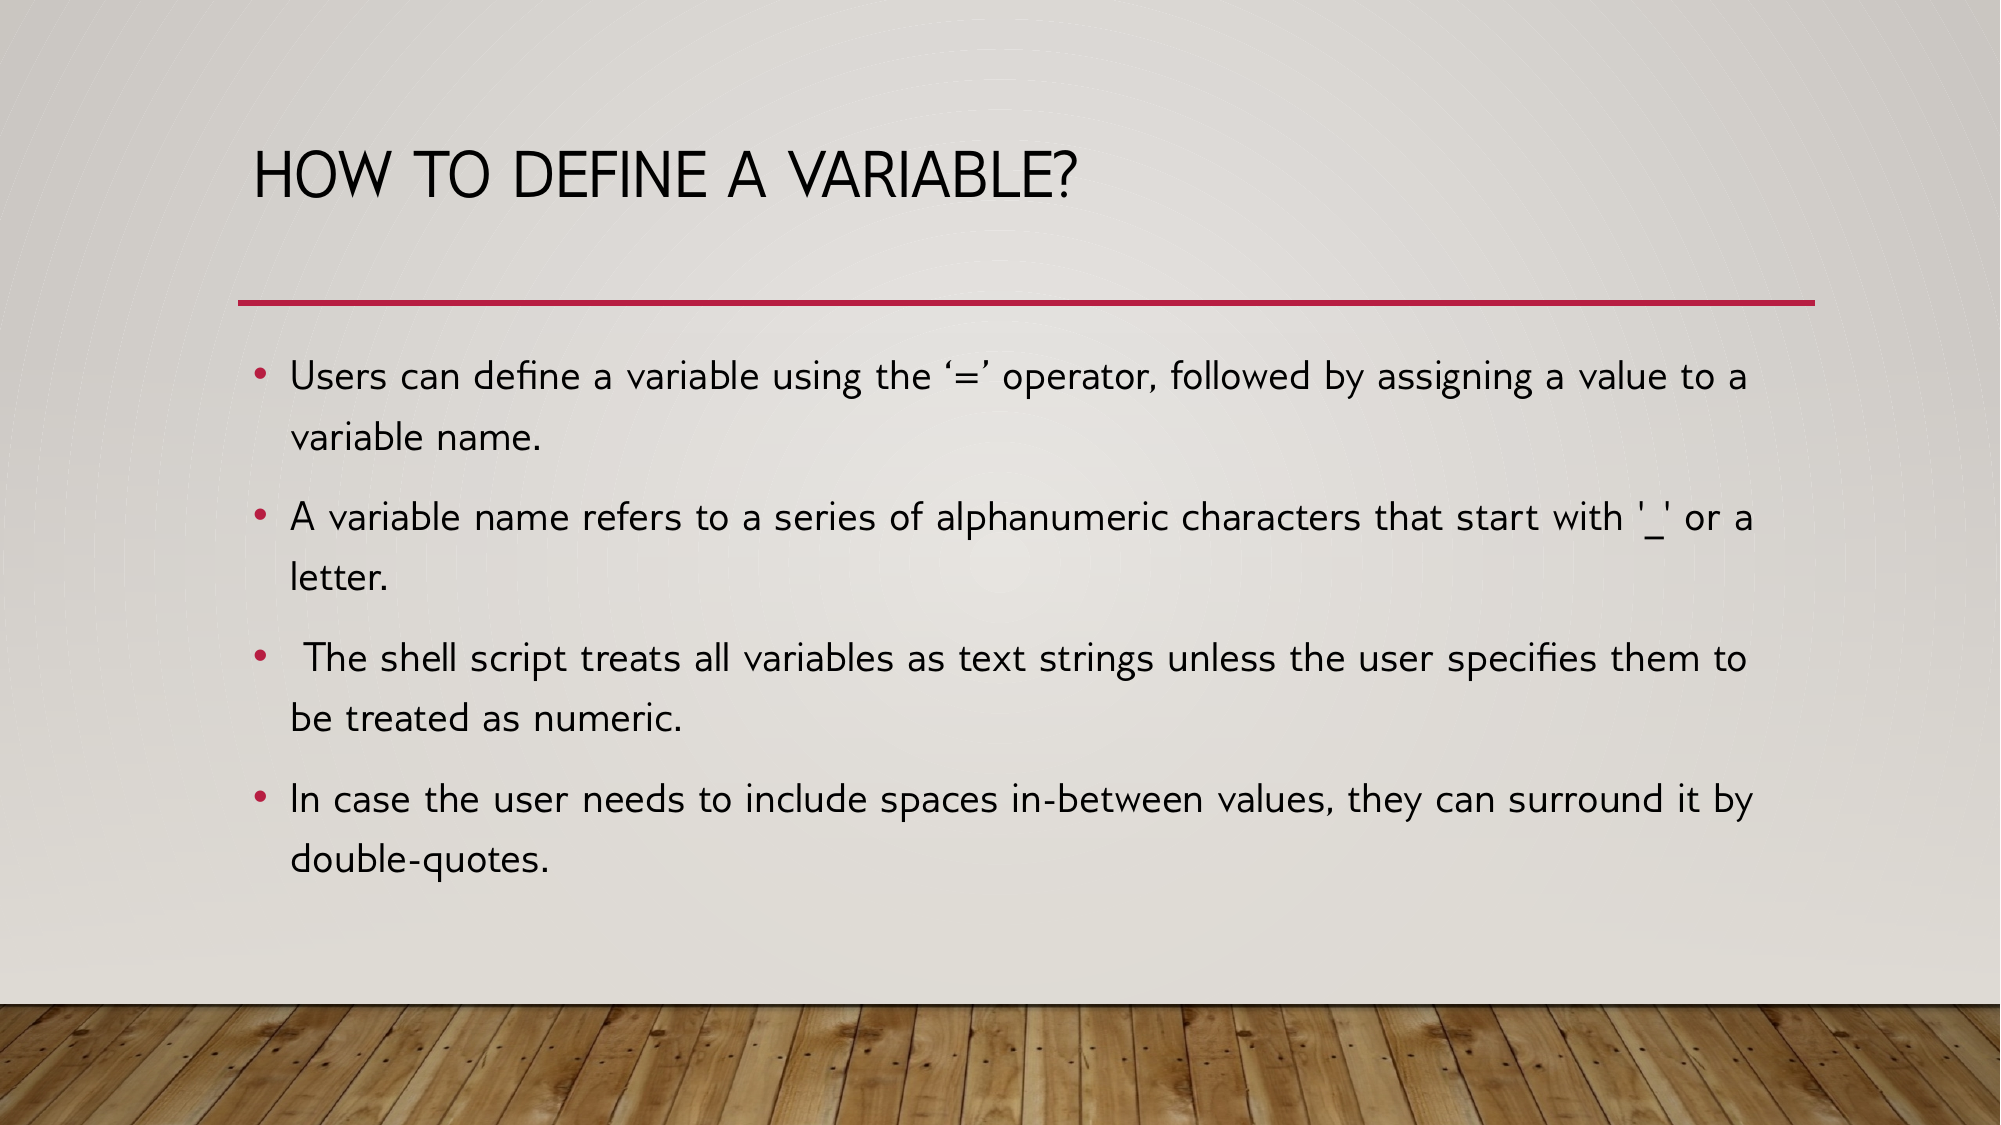

# How to define a variable?
Users can define a variable using the ‘=’ operator, followed by assigning a value to a variable name.
A variable name refers to a series of alphanumeric characters that start with '_' or a letter.
 The shell script treats all variables as text strings unless the user specifies them to be treated as numeric.
In case the user needs to include spaces in-between values, they can surround it by double-quotes.